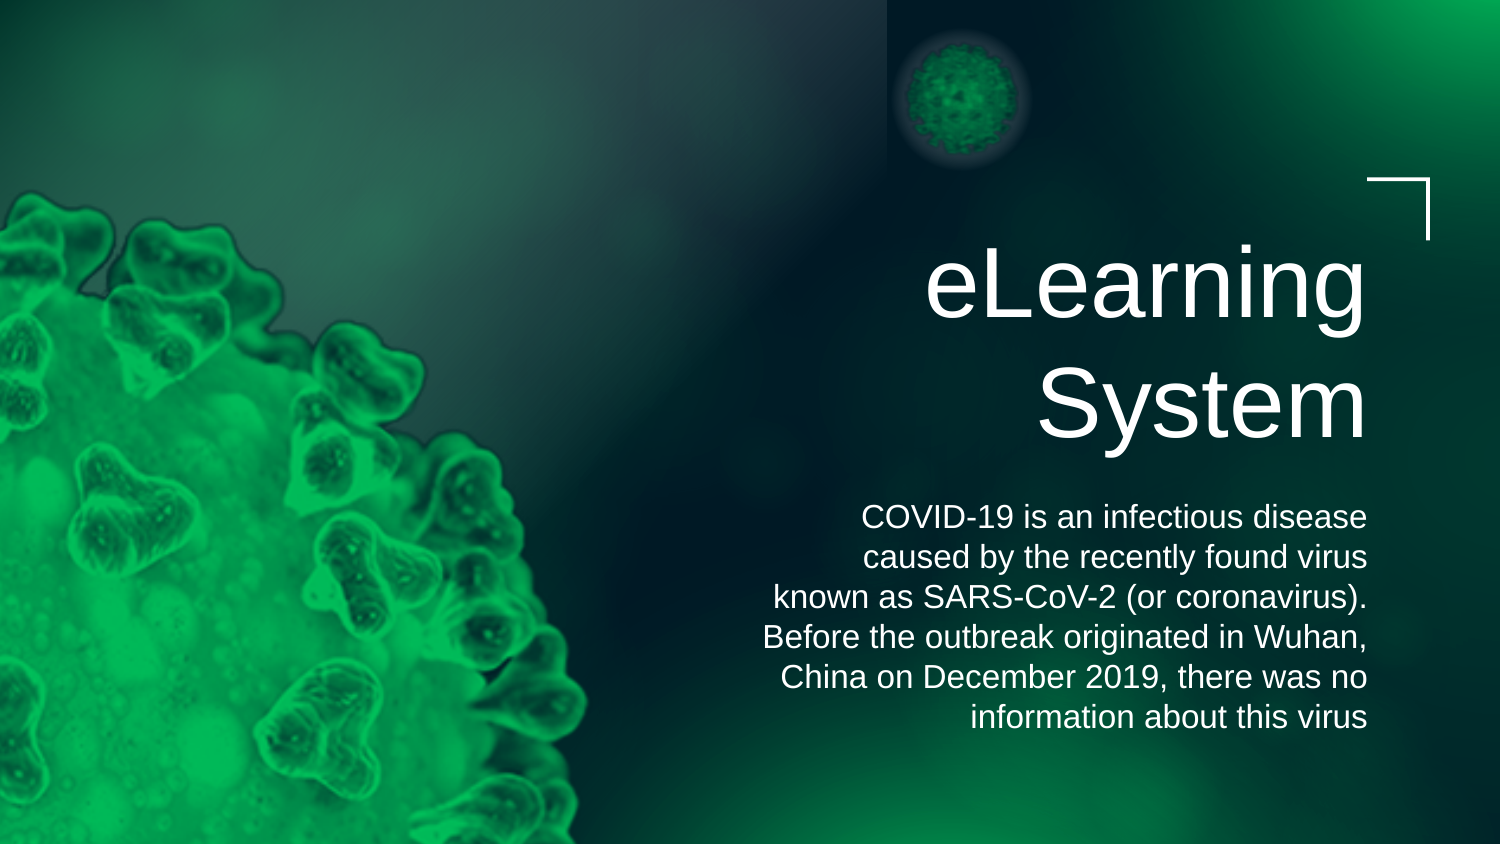

# eLearning System
COVID-19 is an infectious disease caused by the recently found virus known as SARS-CoV-2 (or coronavirus). Before the outbreak originated in Wuhan, China on December 2019, there was no information about this virus